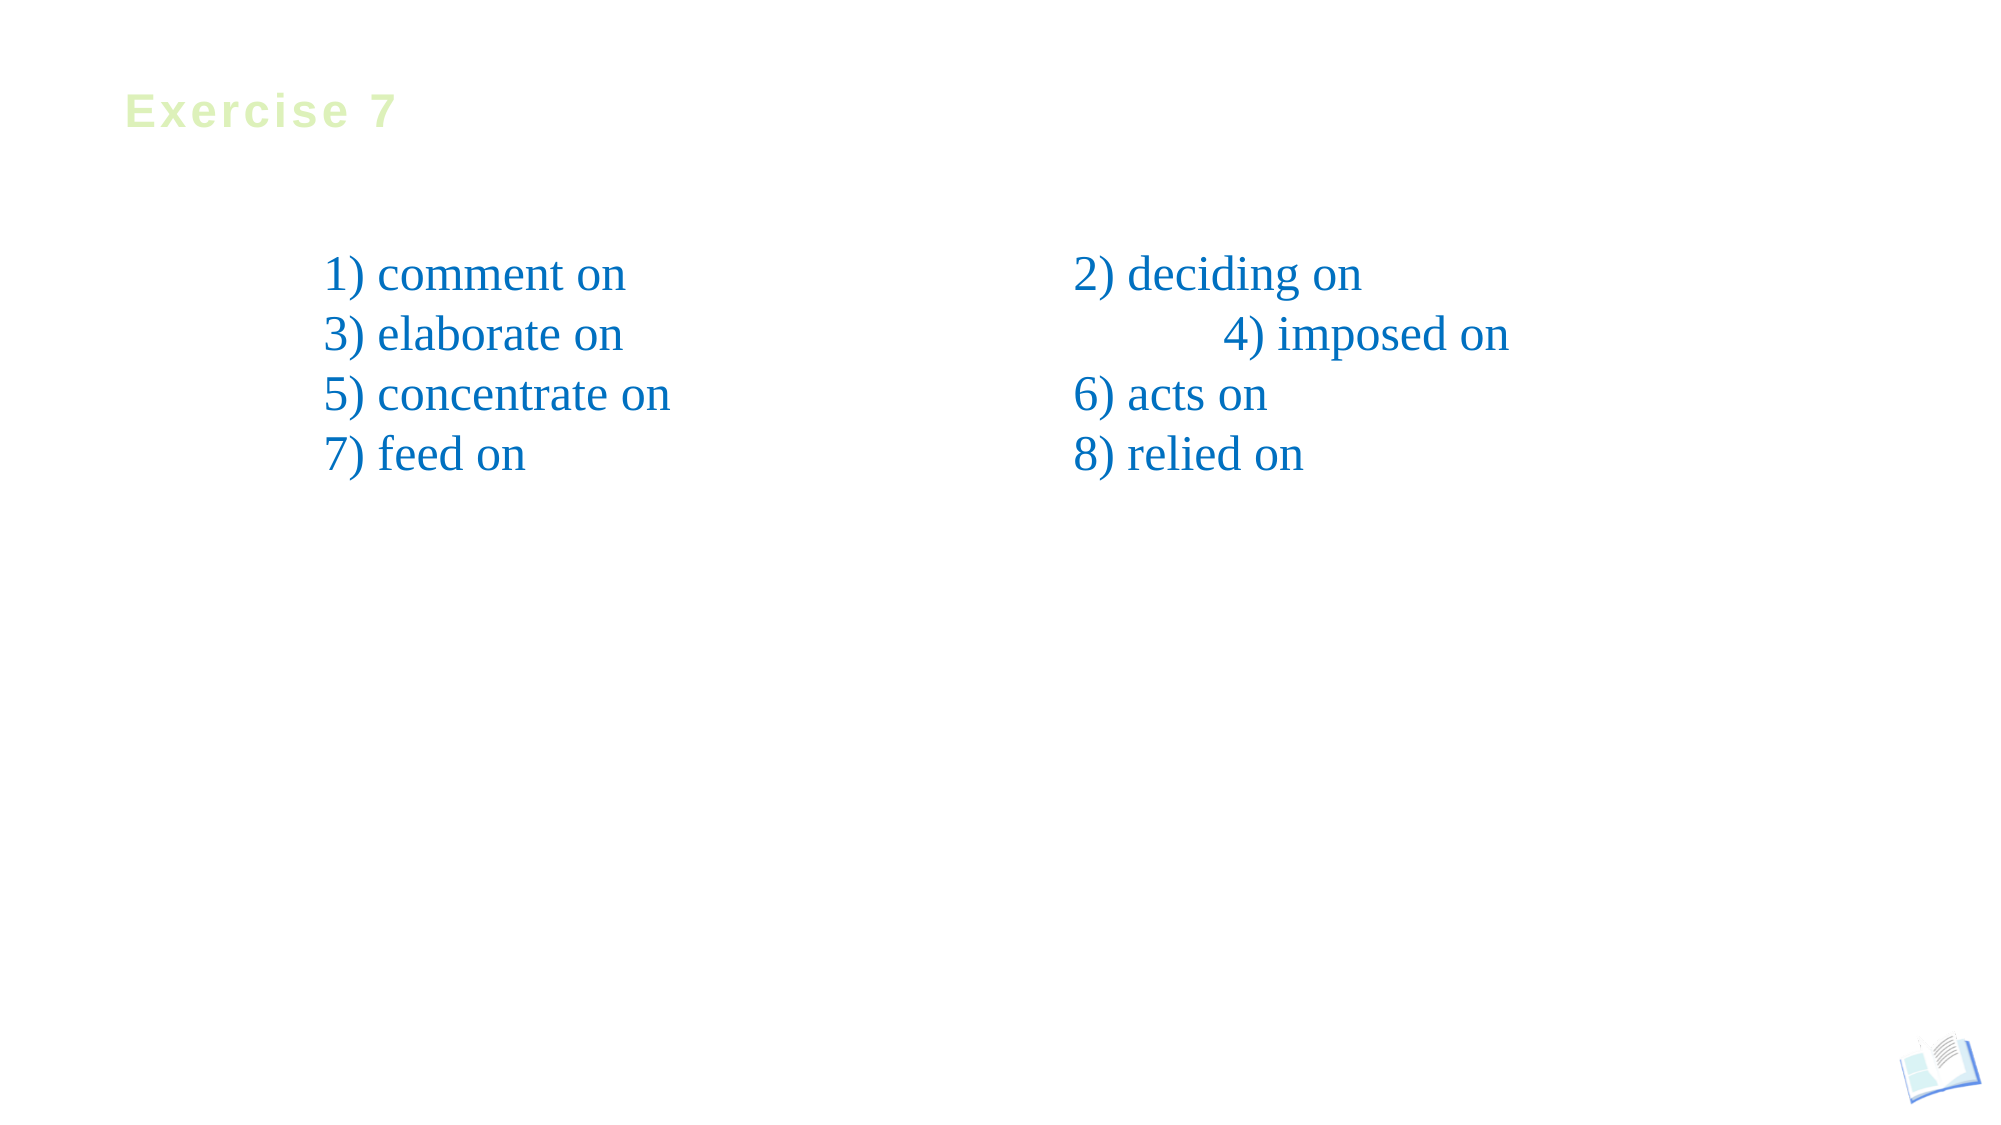

# Exercise 7
1) comment on			2) deciding on
3) elaborate on				4) imposed on
5) concentrate on			6) acts on
7) feed on				8) relied on